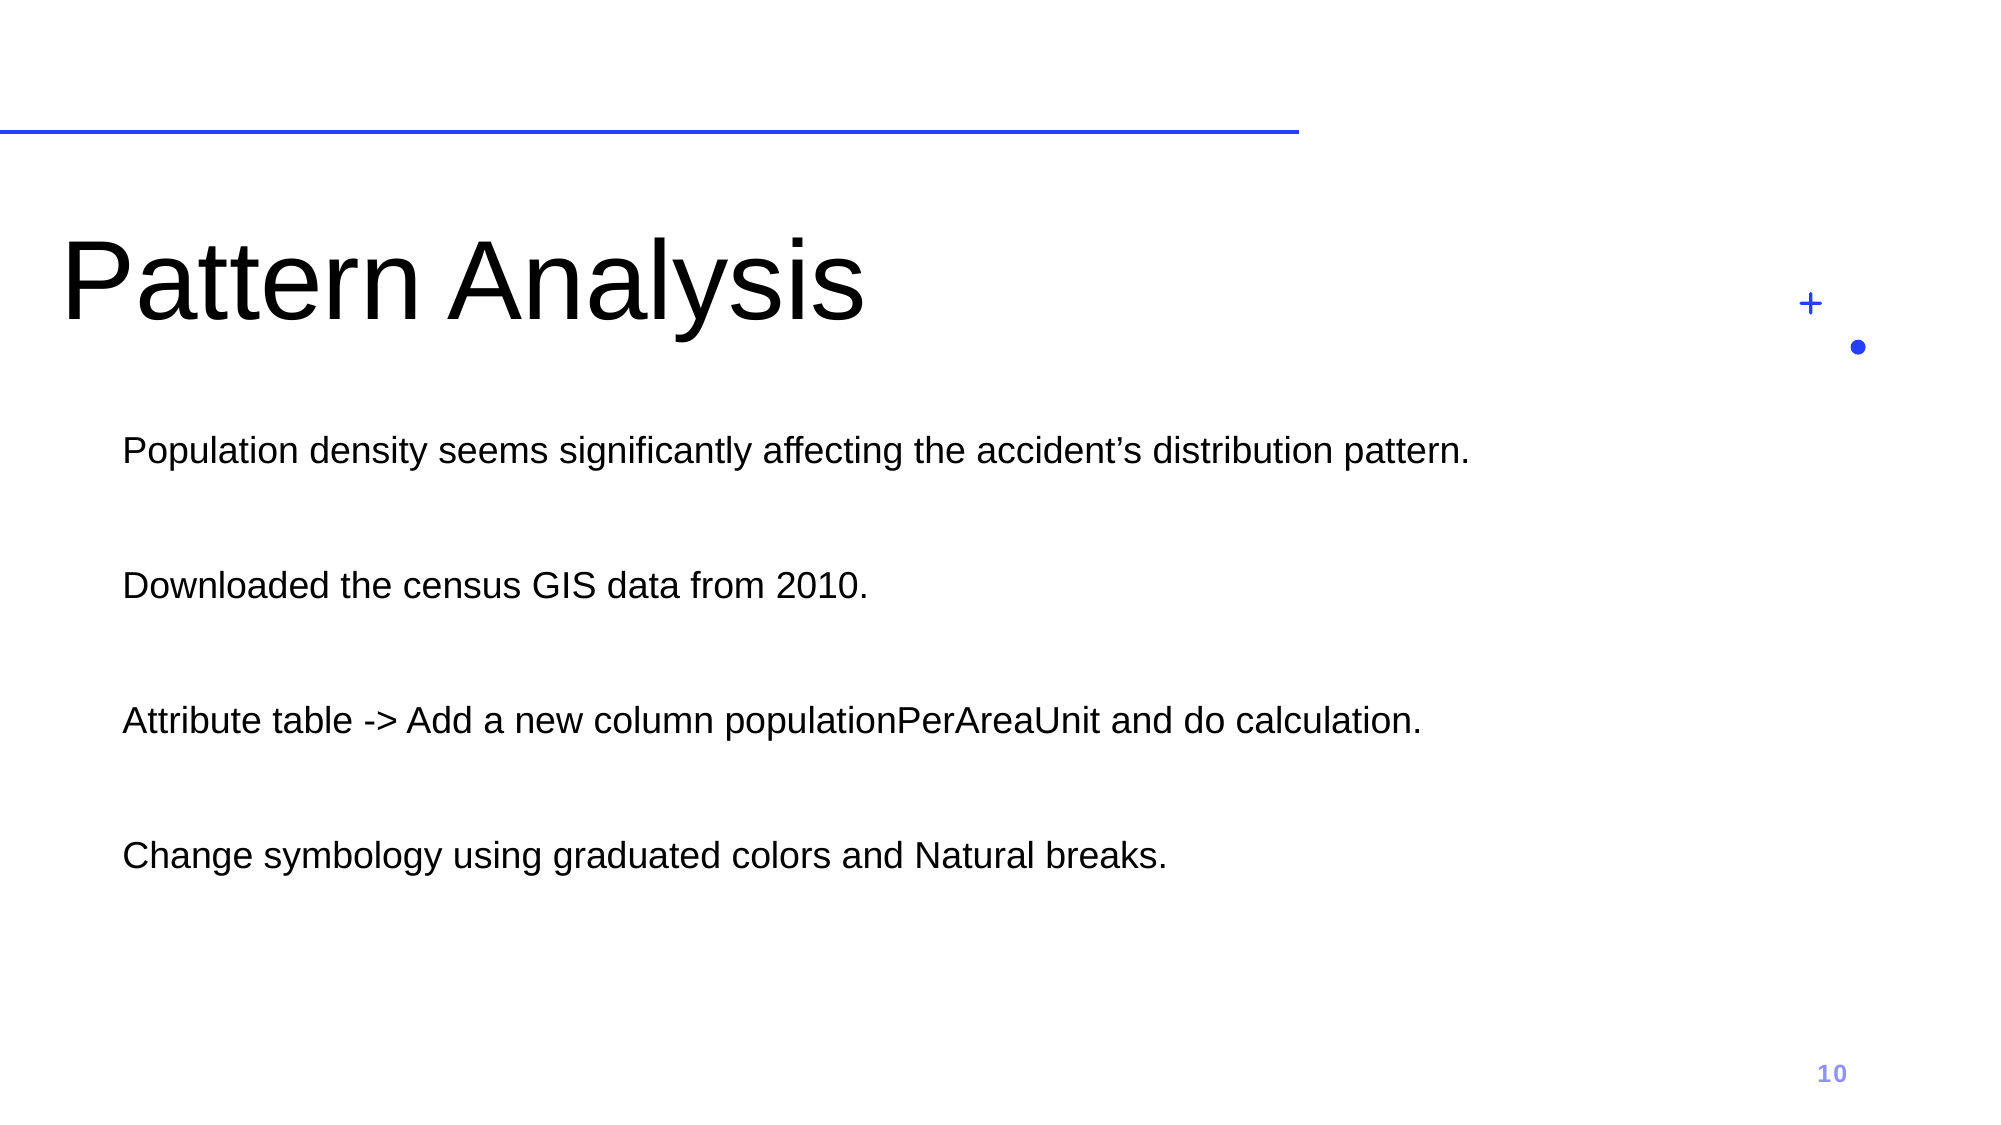

# Pattern Analysis
Population density seems significantly affecting the accident’s distribution pattern.

Downloaded the census GIS data from 2010.

Attribute table -> Add a new column populationPerAreaUnit and do calculation.

Change symbology using graduated colors and Natural breaks.

10